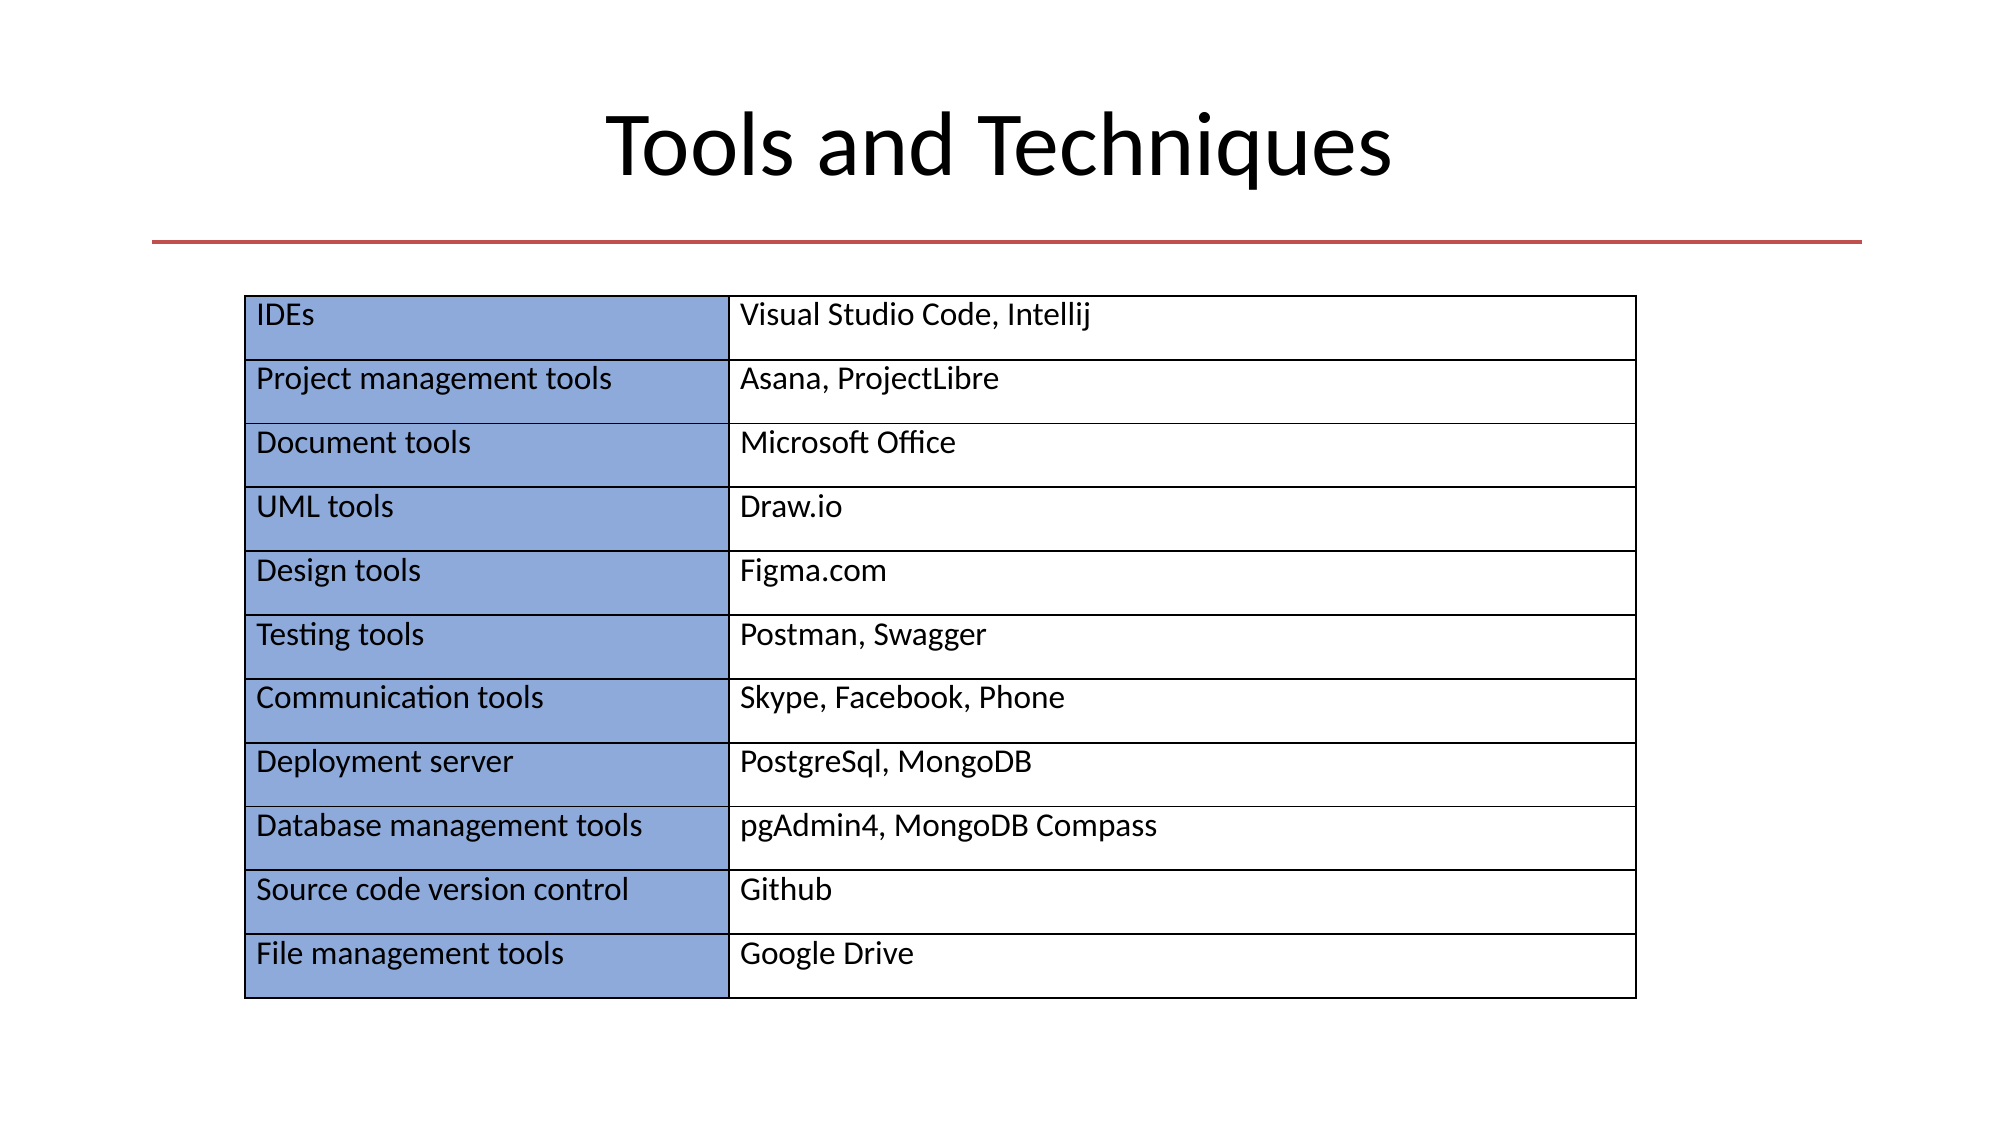

# Tools and Techniques
| IDEs | Visual Studio Code, Intellij |
| --- | --- |
| Project management tools | Asana, ProjectLibre |
| Document tools | Microsoft Office |
| UML tools | Draw.io |
| Design tools | Figma.com |
| Testing tools | Postman, Swagger |
| Communication tools | Skype, Facebook, Phone |
| Deployment server | PostgreSql, MongoDB |
| Database management tools | pgAdmin4, MongoDB Compass |
| Source code version control | Github |
| File management tools | Google Drive |